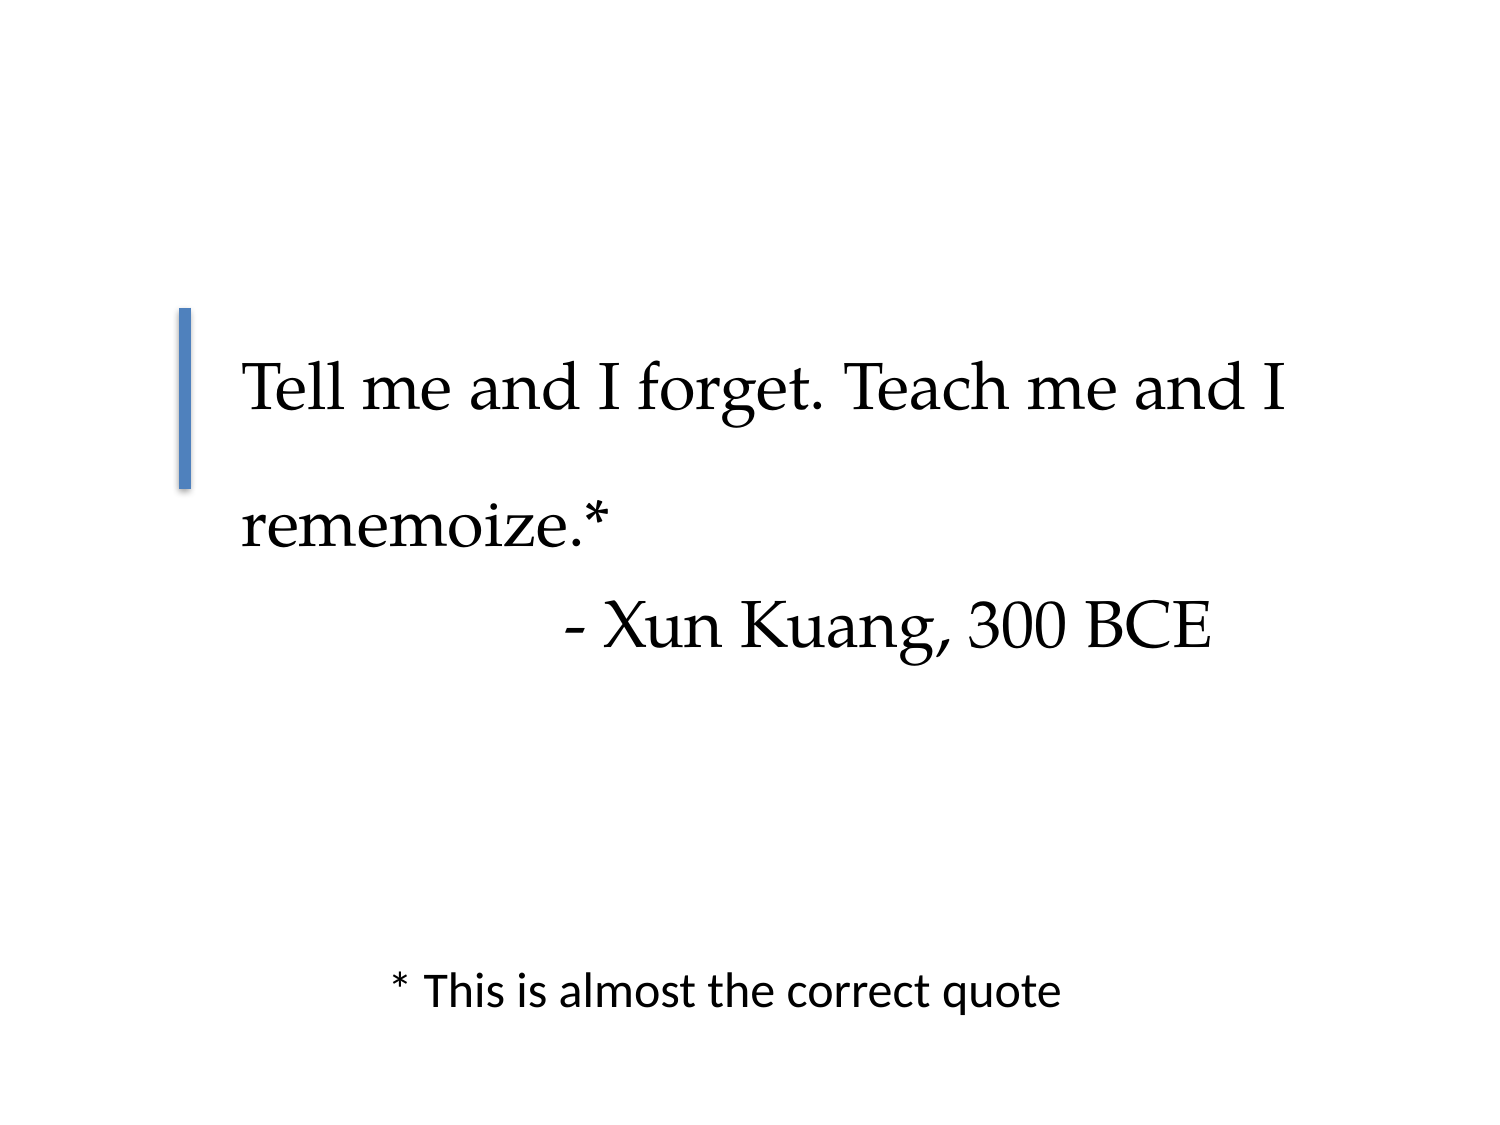

Tell me and I forget. Teach me and I rememoize.*

 - Xun Kuang, 300 BCE
* This is almost the correct quote